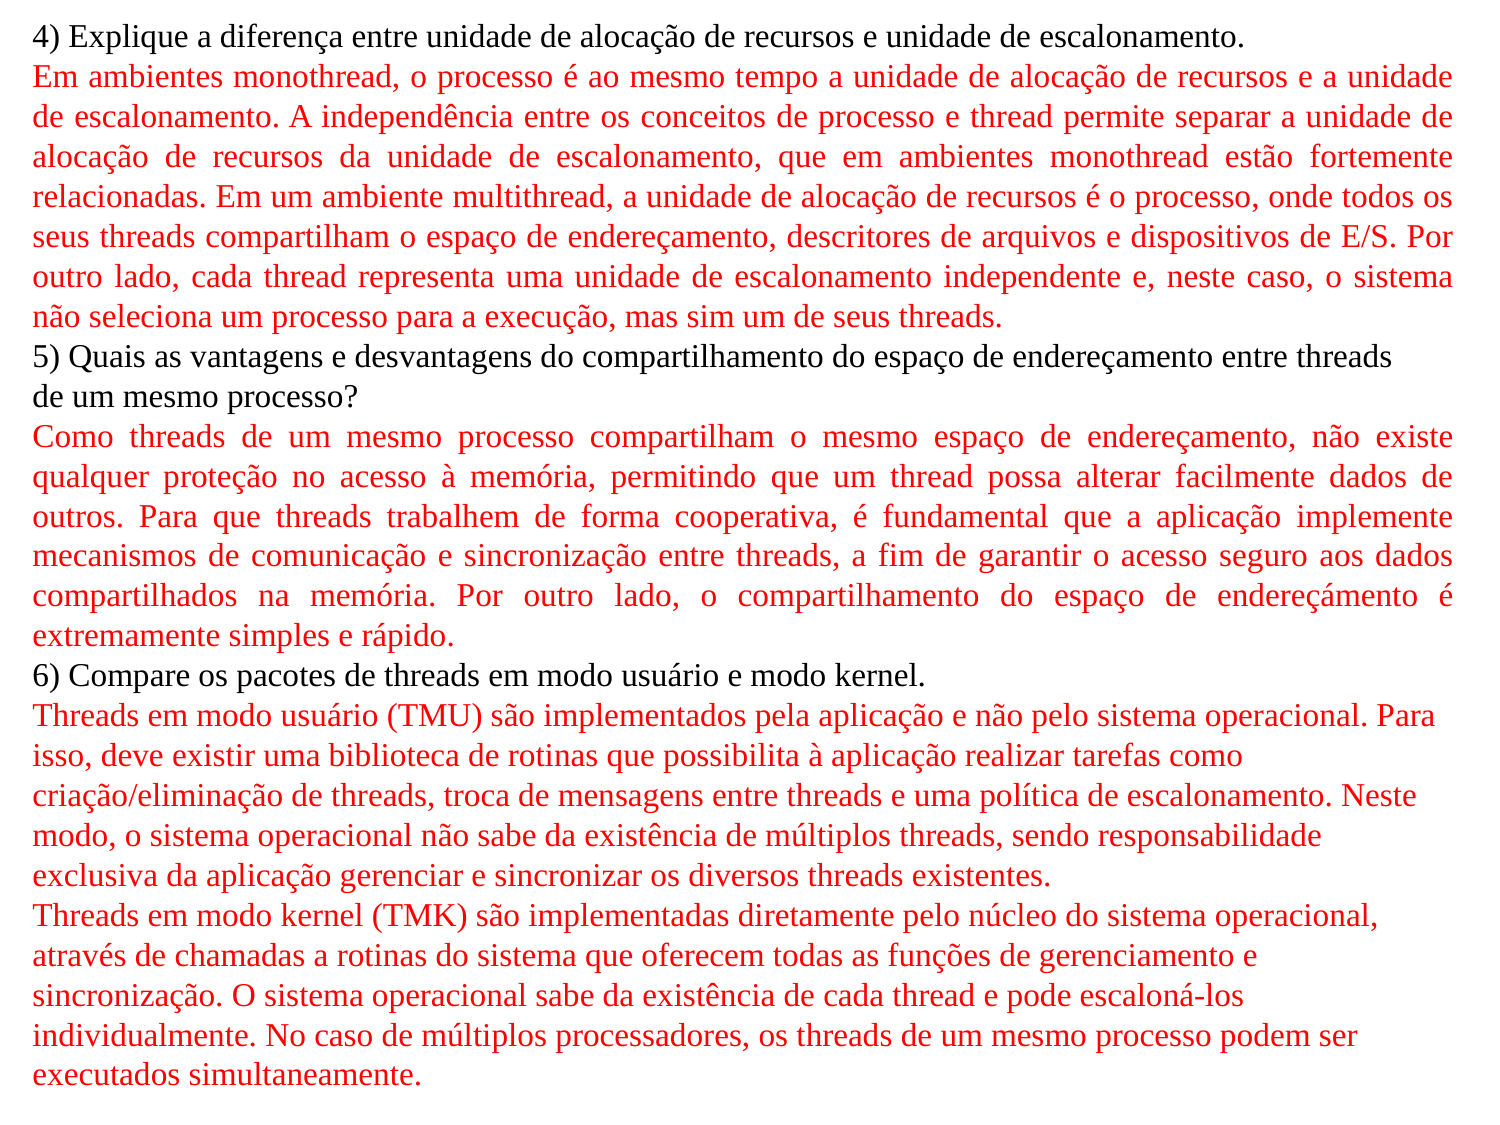

4) Explique a diferença entre unidade de alocação de recursos e unidade de escalonamento.
Em ambientes monothread, o processo é ao mesmo tempo a unidade de alocação de recursos e a unidade de escalonamento. A independência entre os conceitos de processo e thread permite separar a unidade de alocação de recursos da unidade de escalonamento, que em ambientes monothread estão fortemente relacionadas. Em um ambiente multithread, a unidade de alocação de recursos é o processo, onde todos os seus threads compartilham o espaço de endereçamento, descritores de arquivos e dispositivos de E/S. Por outro lado, cada thread representa uma unidade de escalonamento independente e, neste caso, o sistema não seleciona um processo para a execução, mas sim um de seus threads.
5) Quais as vantagens e desvantagens do compartilhamento do espaço de endereçamento entre threads
de um mesmo processo?
Como threads de um mesmo processo compartilham o mesmo espaço de endereçamento, não existe qualquer proteção no acesso à memória, permitindo que um thread possa alterar facilmente dados de outros. Para que threads trabalhem de forma cooperativa, é fundamental que a aplicação implemente mecanismos de comunicação e sincronização entre threads, a fim de garantir o acesso seguro aos dados compartilhados na memória. Por outro lado, o compartilhamento do espaço de endereçámento é extremamente simples e rápido.
6) Compare os pacotes de threads em modo usuário e modo kernel.
Threads em modo usuário (TMU) são implementados pela aplicação e não pelo sistema operacional. Para isso, deve existir uma biblioteca de rotinas que possibilita à aplicação realizar tarefas como criação/eliminação de threads, troca de mensagens entre threads e uma política de escalonamento. Neste modo, o sistema operacional não sabe da existência de múltiplos threads, sendo responsabilidade exclusiva da aplicação gerenciar e sincronizar os diversos threads existentes.
Threads em modo kernel (TMK) são implementadas diretamente pelo núcleo do sistema operacional, através de chamadas a rotinas do sistema que oferecem todas as funções de gerenciamento e sincronização. O sistema operacional sabe da existência de cada thread e pode escaloná-los individualmente. No caso de múltiplos processadores, os threads de um mesmo processo podem ser executados simultaneamente.